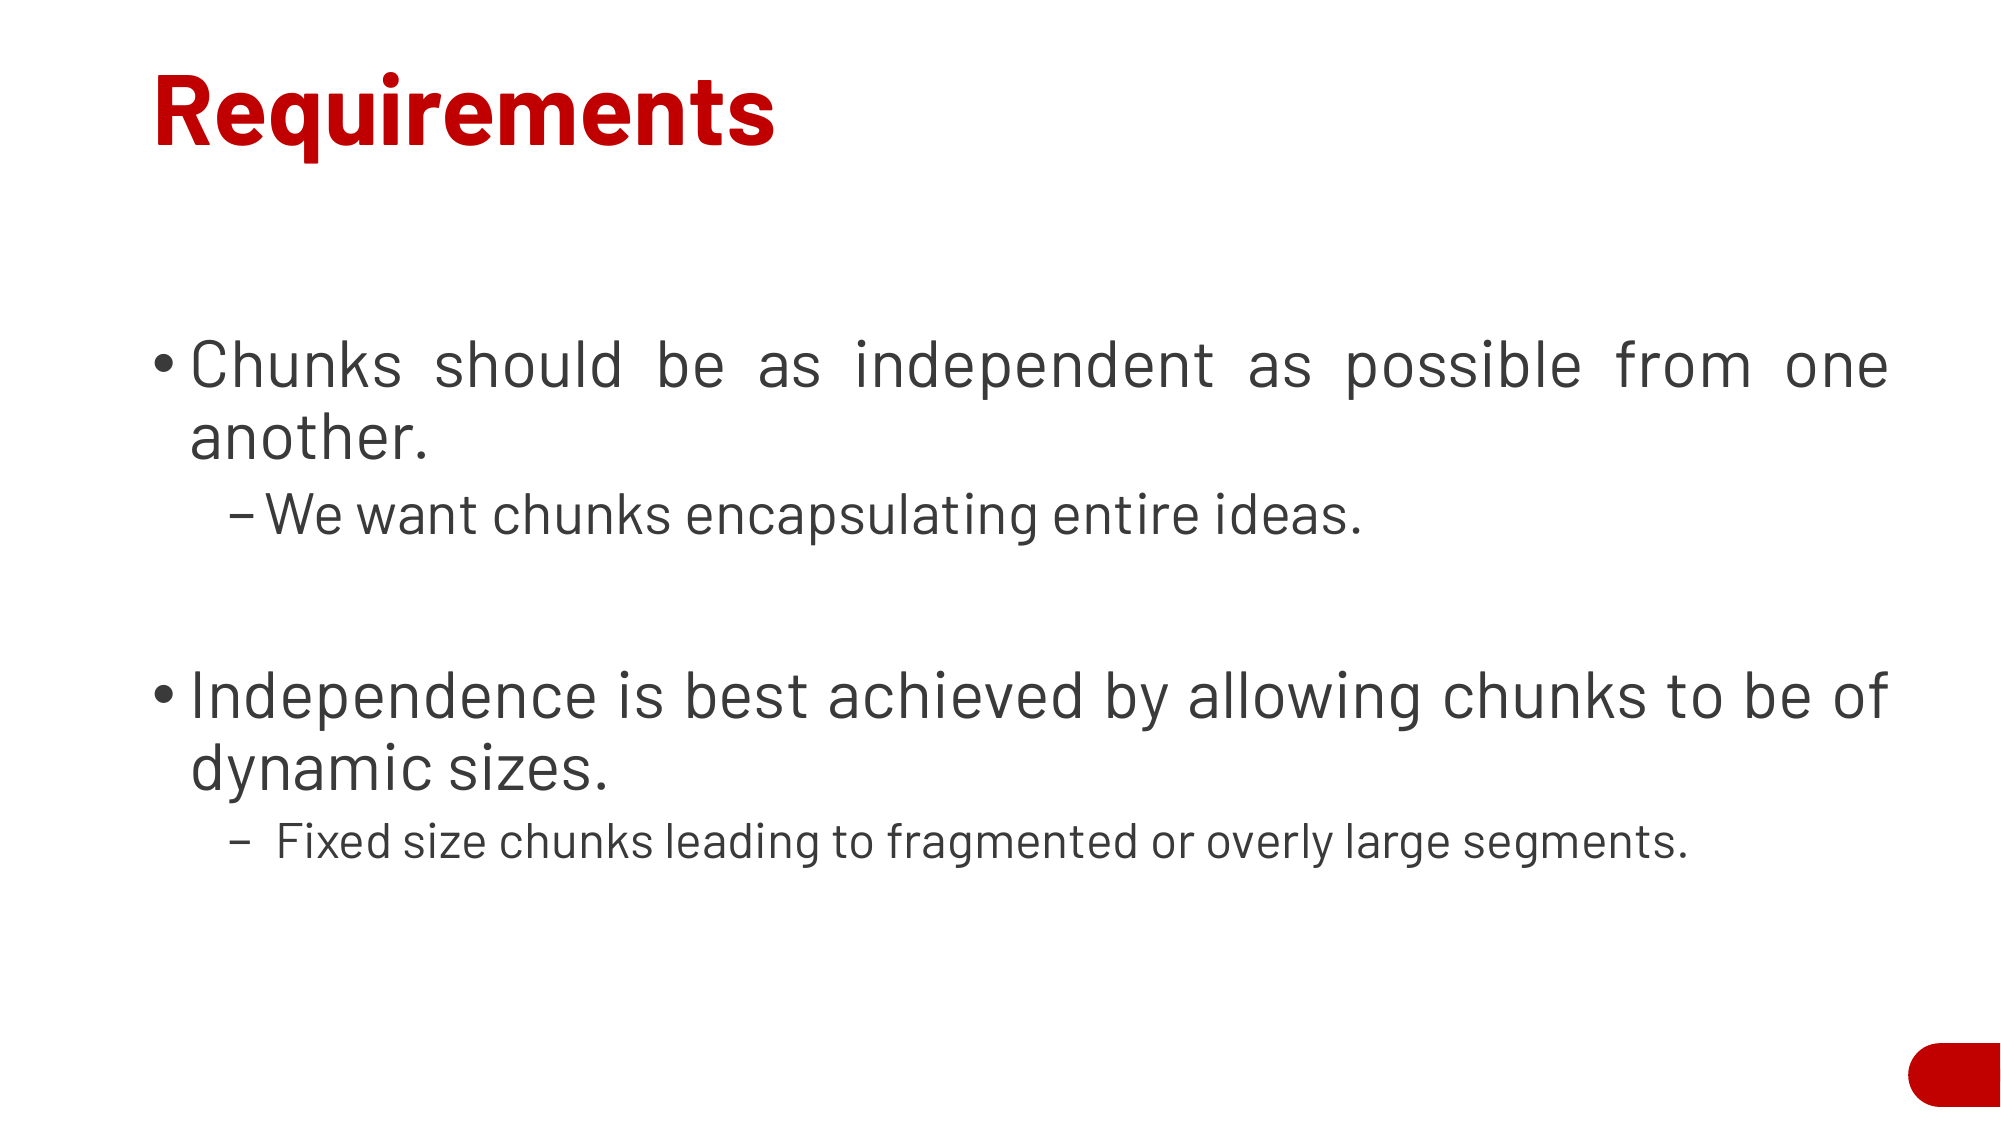

Requirements
# Chunks should be as independent as possible from one another.
We want chunks encapsulating entire ideas.

Independence is best achieved by allowing chunks to be of dynamic sizes.
 Fixed size chunks leading to fragmented or overly large segments.